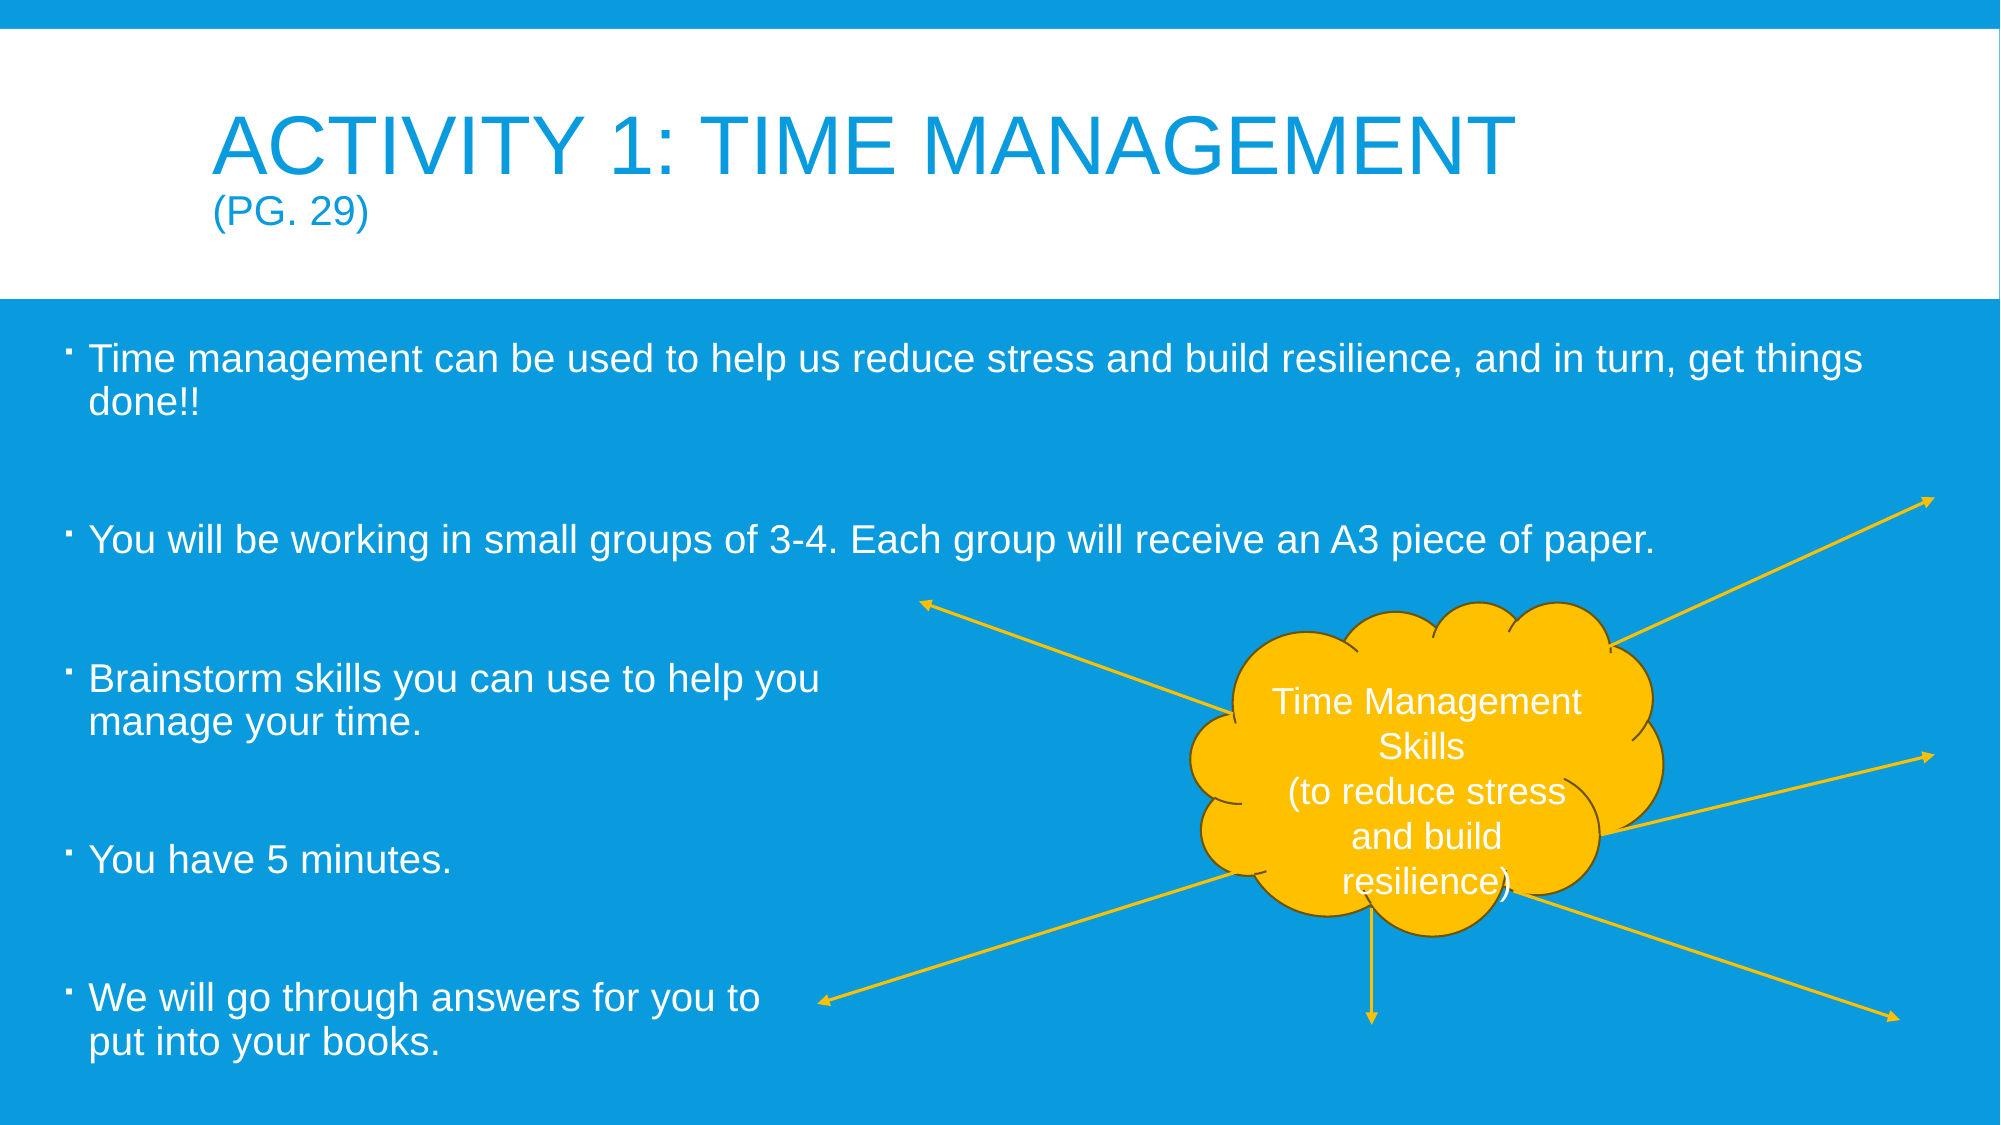

# Activity 1: Time management 		(Pg. 29)
Time management can be used to help us reduce stress and build resilience, and in turn, get things done!!

You will be working in small groups of 3-4. Each group will receive an A3 piece of paper.

Brainstorm skills you can use to help you
manage your time.

You have 5 minutes.

We will go through answers for you to
put into your books.

Time Management Skills
(to reduce stress and build resilience)